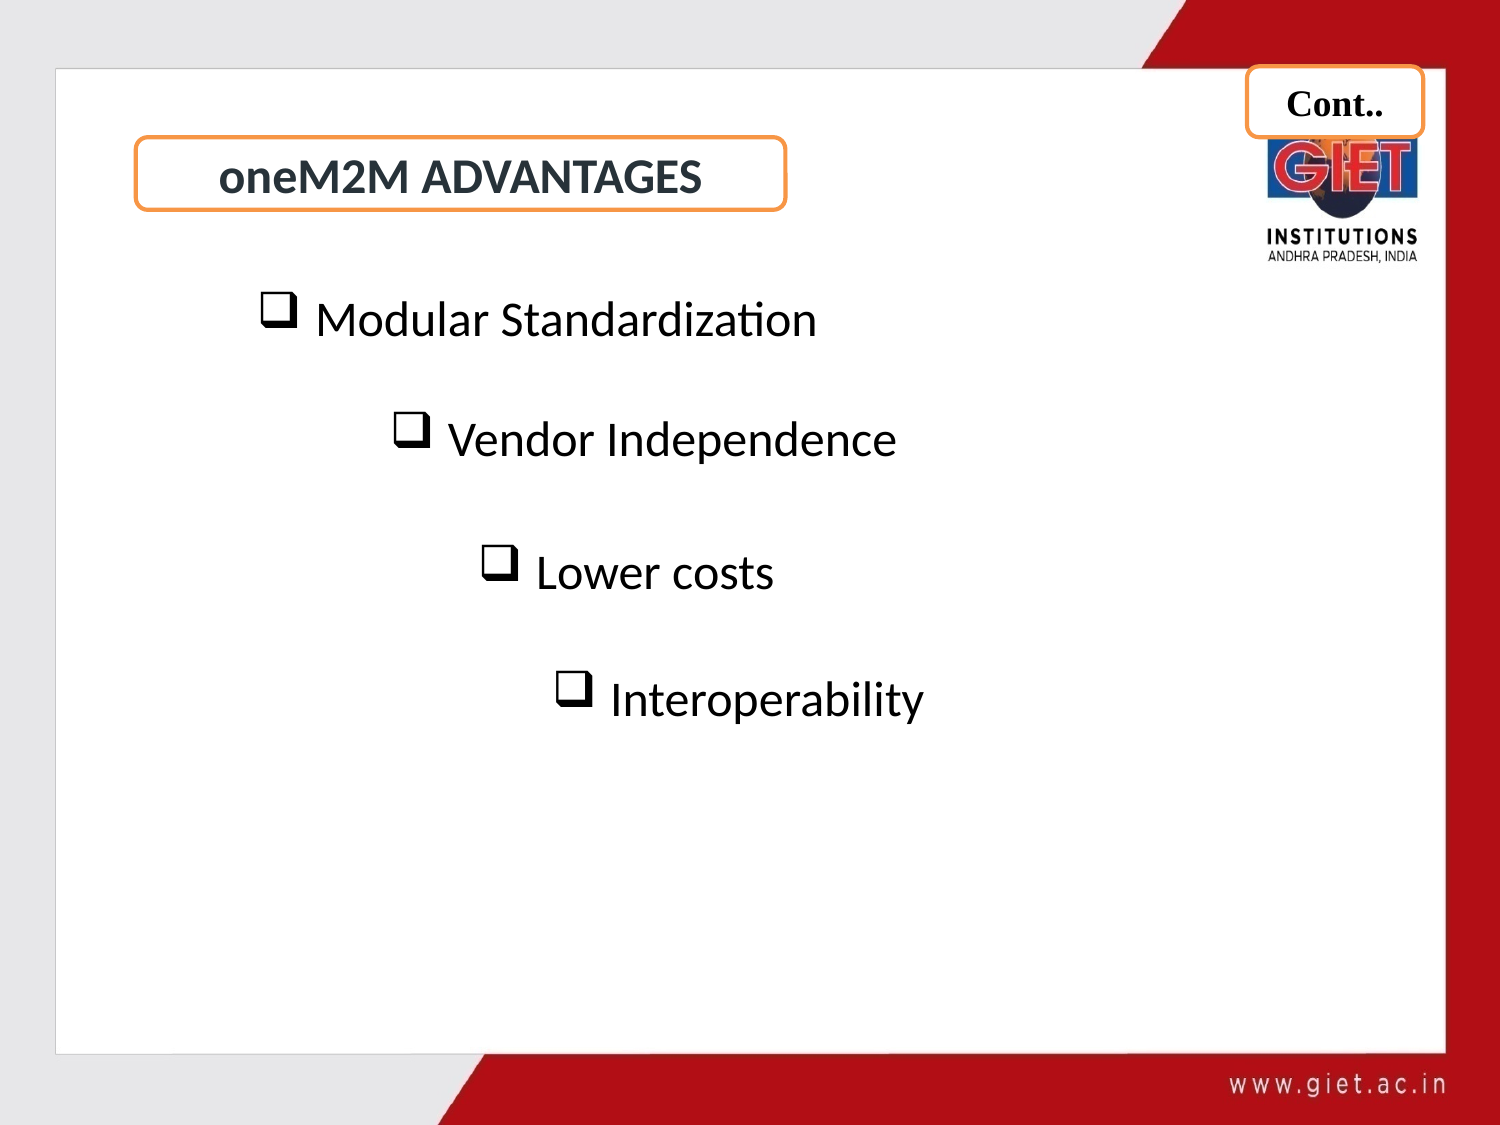

Cont..
oneM2M ADVANTAGES
 Modular Standardization
 Vendor Independence
 Lower costs
 Interoperability